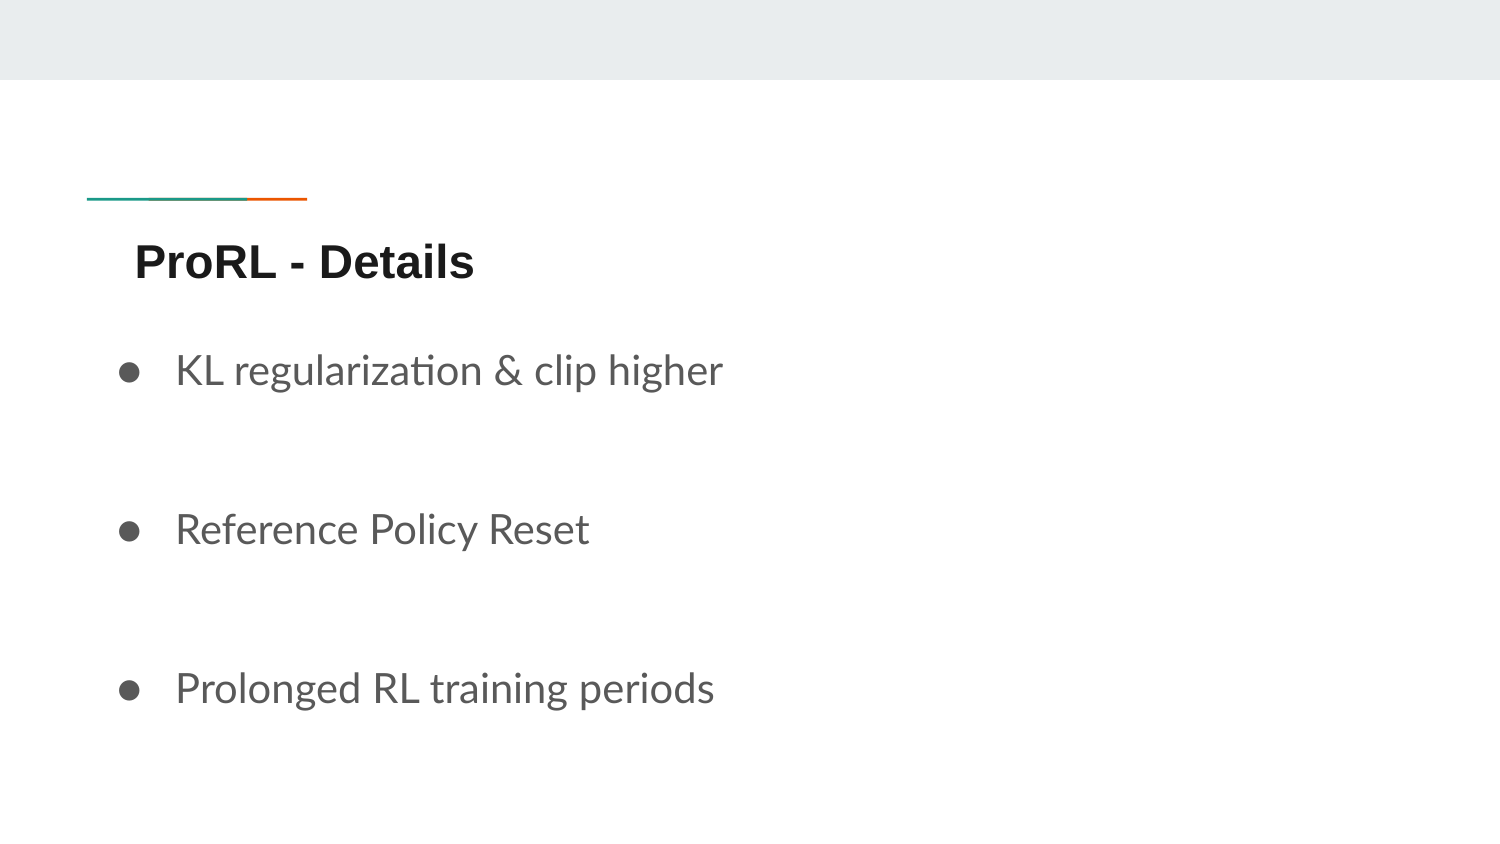

# ProRL - Details
KL regularization & clip higher

Reference Policy Reset

Prolonged RL training periods